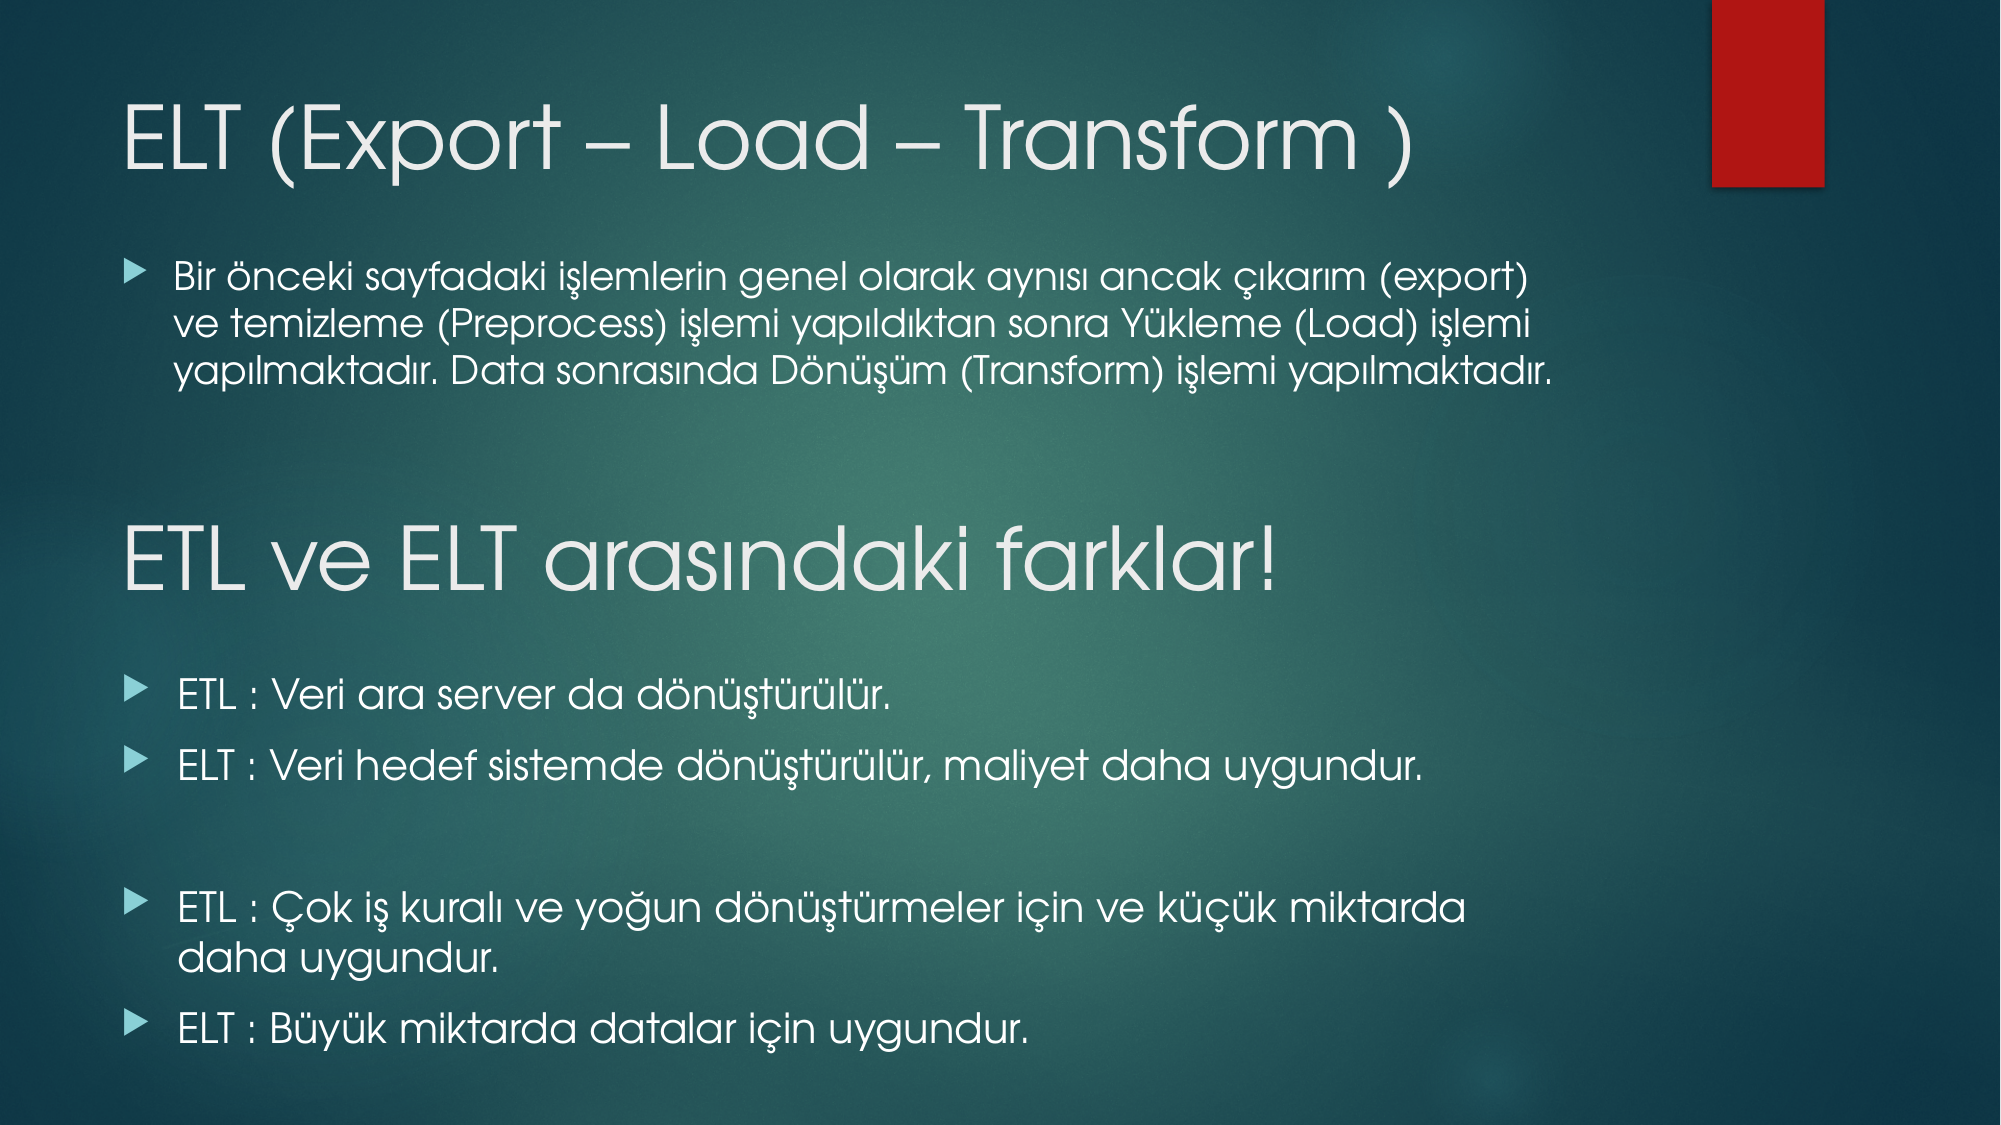

# ELT (Export – Load – Transform )
Bir önceki sayfadaki işlemlerin genel olarak aynısı ancak çıkarım (export) ve temizleme (Preprocess) işlemi yapıldıktan sonra Yükleme (Load) işlemi yapılmaktadır. Data sonrasında Dönüşüm (Transform) işlemi yapılmaktadır.

ETL ve ELT arasındaki farklar!
ETL : Veri ara server da dönüştürülür.
ELT : Veri hedef sistemde dönüştürülür, maliyet daha uygundur.

ETL : Çok iş kuralı ve yoğun dönüştürmeler için ve küçük miktarda daha uygundur.
ELT : Büyük miktarda datalar için uygundur.